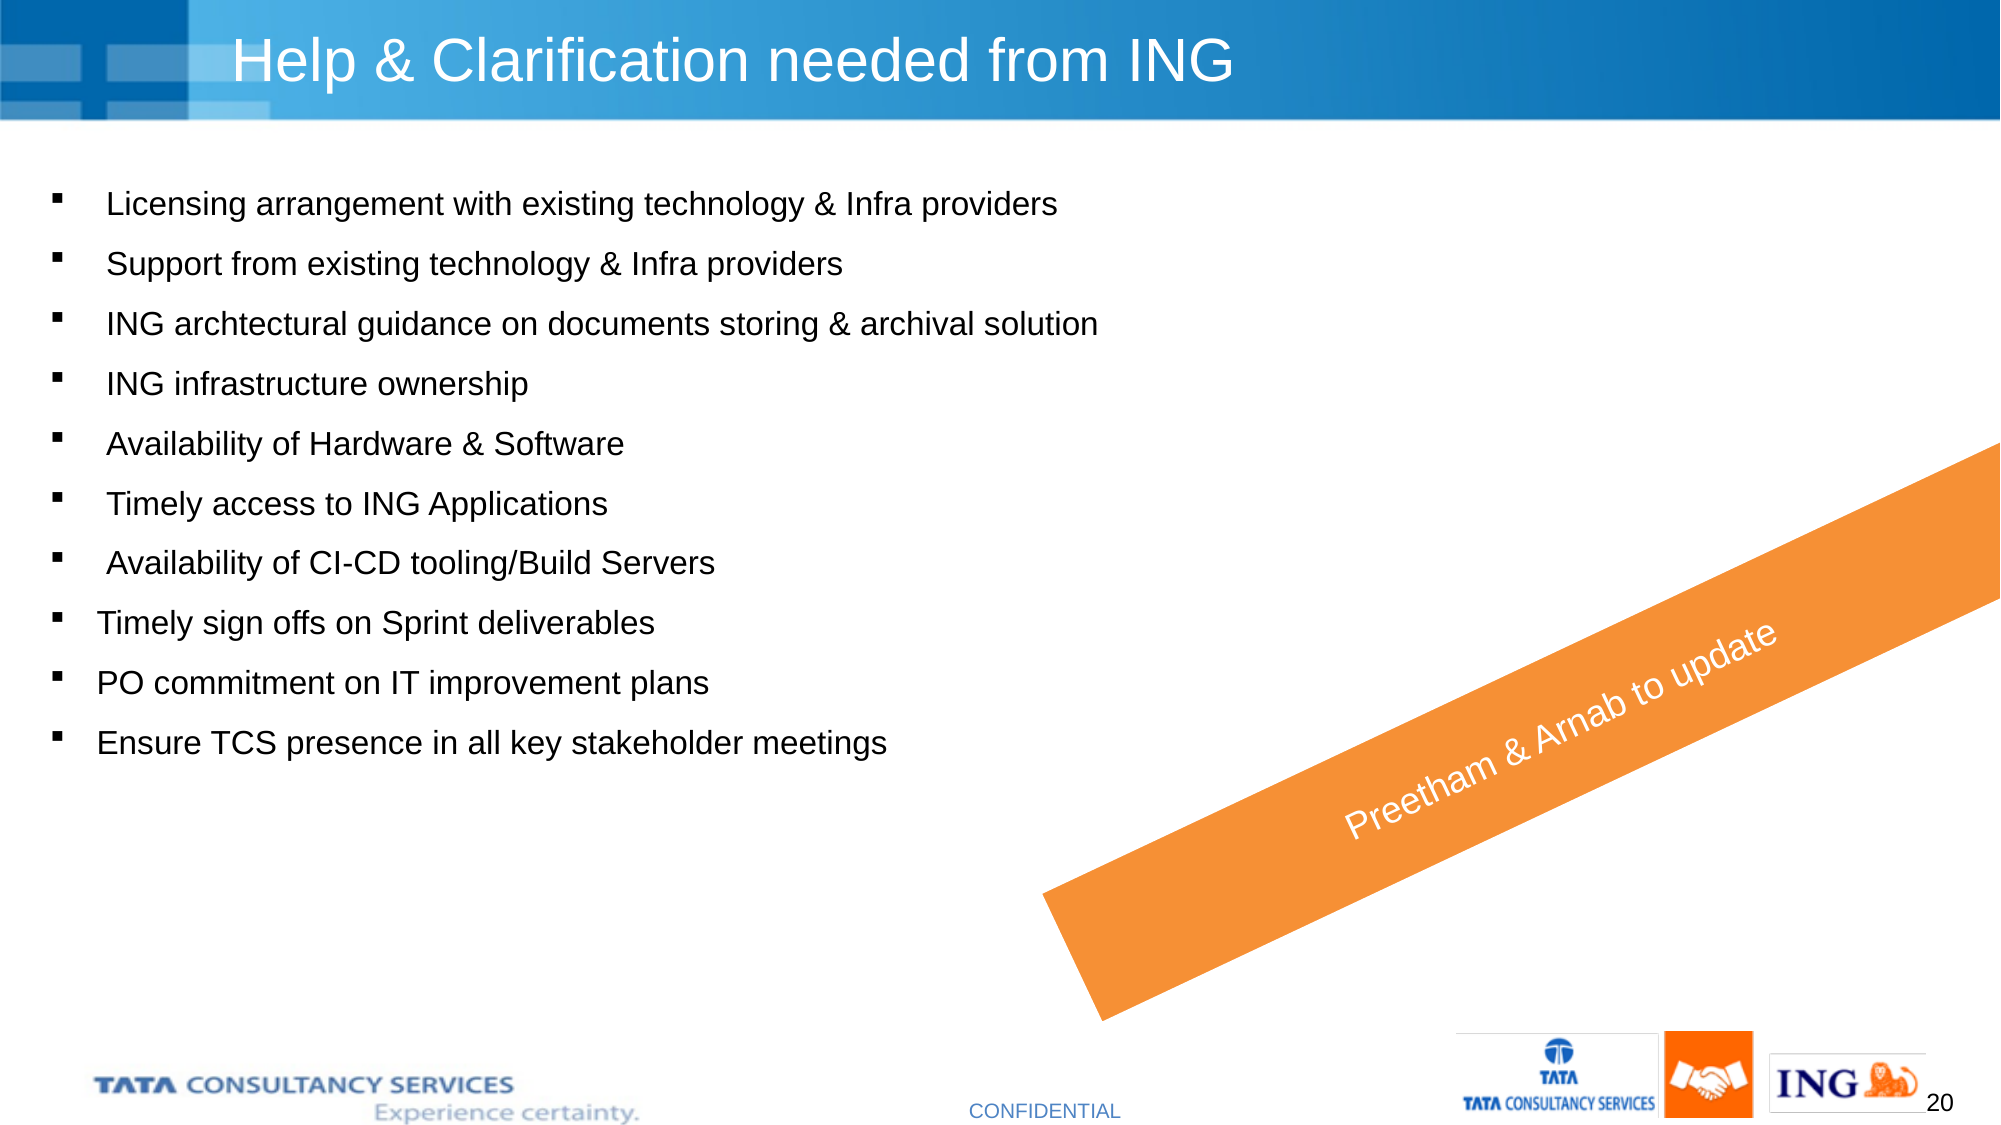

# Help & Clarification needed from ING
Licensing arrangement with existing technology & Infra providers
Support from existing technology & Infra providers
ING archtectural guidance on documents storing & archival solution
ING infrastructure ownership
Availability of Hardware & Software
Timely access to ING Applications
 Availability of CI-CD tooling/Build Servers
Timely sign offs on Sprint deliverables
PO commitment on IT improvement plans
Ensure TCS presence in all key stakeholder meetings
Preetham & Arnab to update